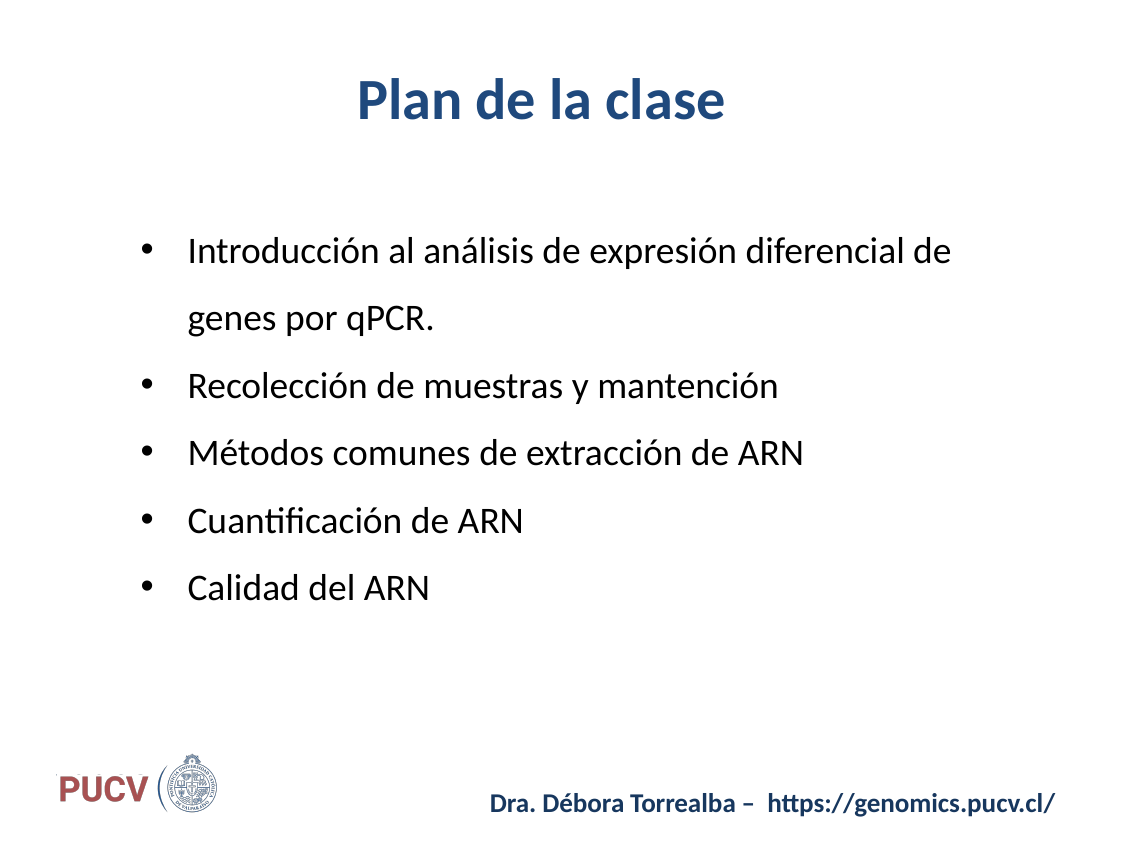

Plan de la clase
Introducción al análisis de expresión diferencial de genes por qPCR.
Recolección de muestras y mantención
Métodos comunes de extracción de ARN
Cuantificación de ARN
Calidad del ARN